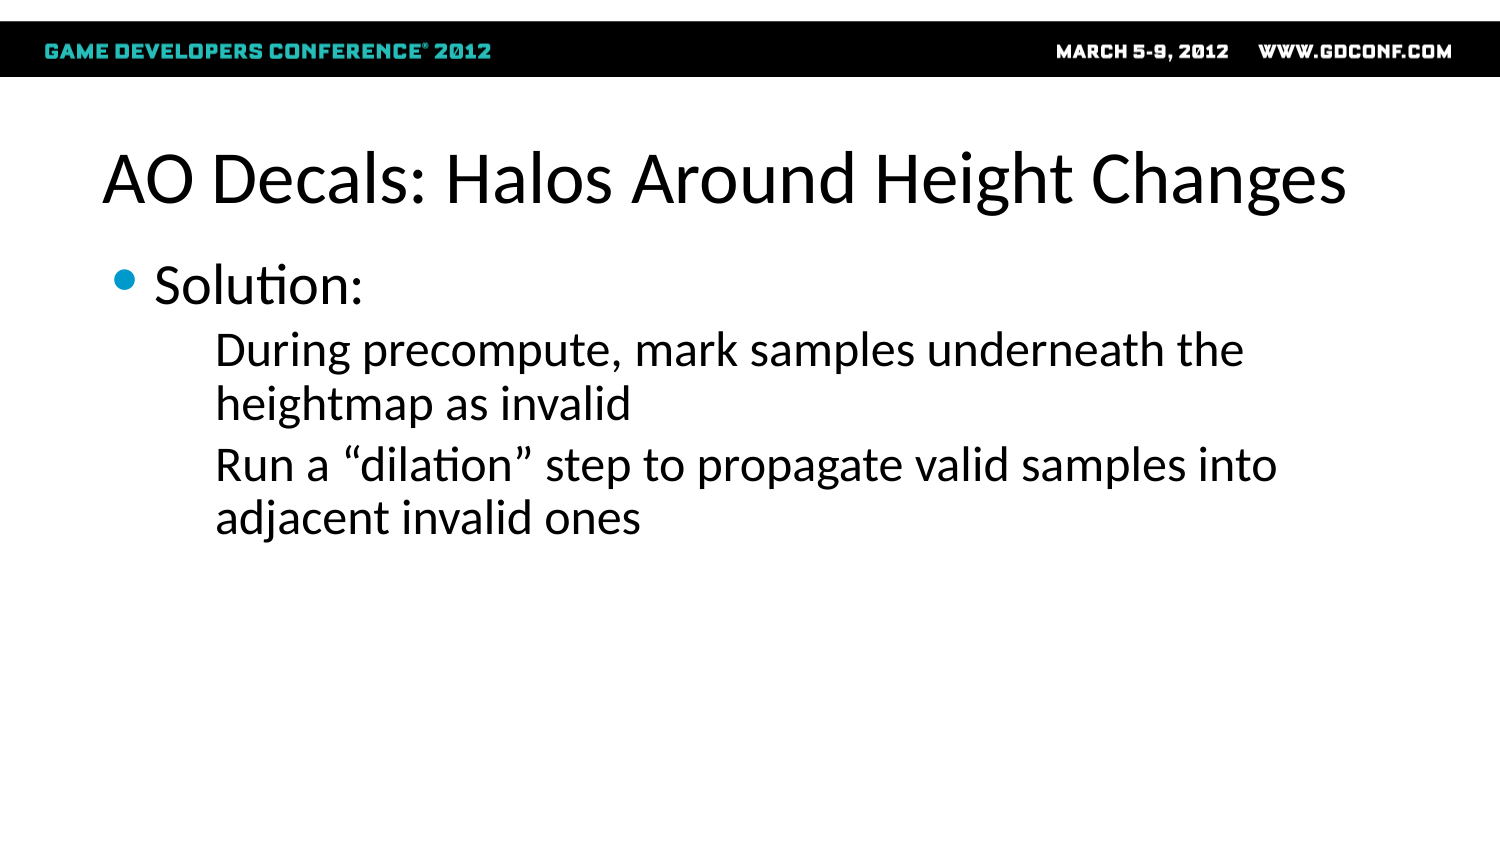

# AO Decals: Halos Around Height Changes
Solution:
During precompute, mark samples underneath the heightmap as invalid
Run a “dilation” step to propagate valid samples into adjacent invalid ones